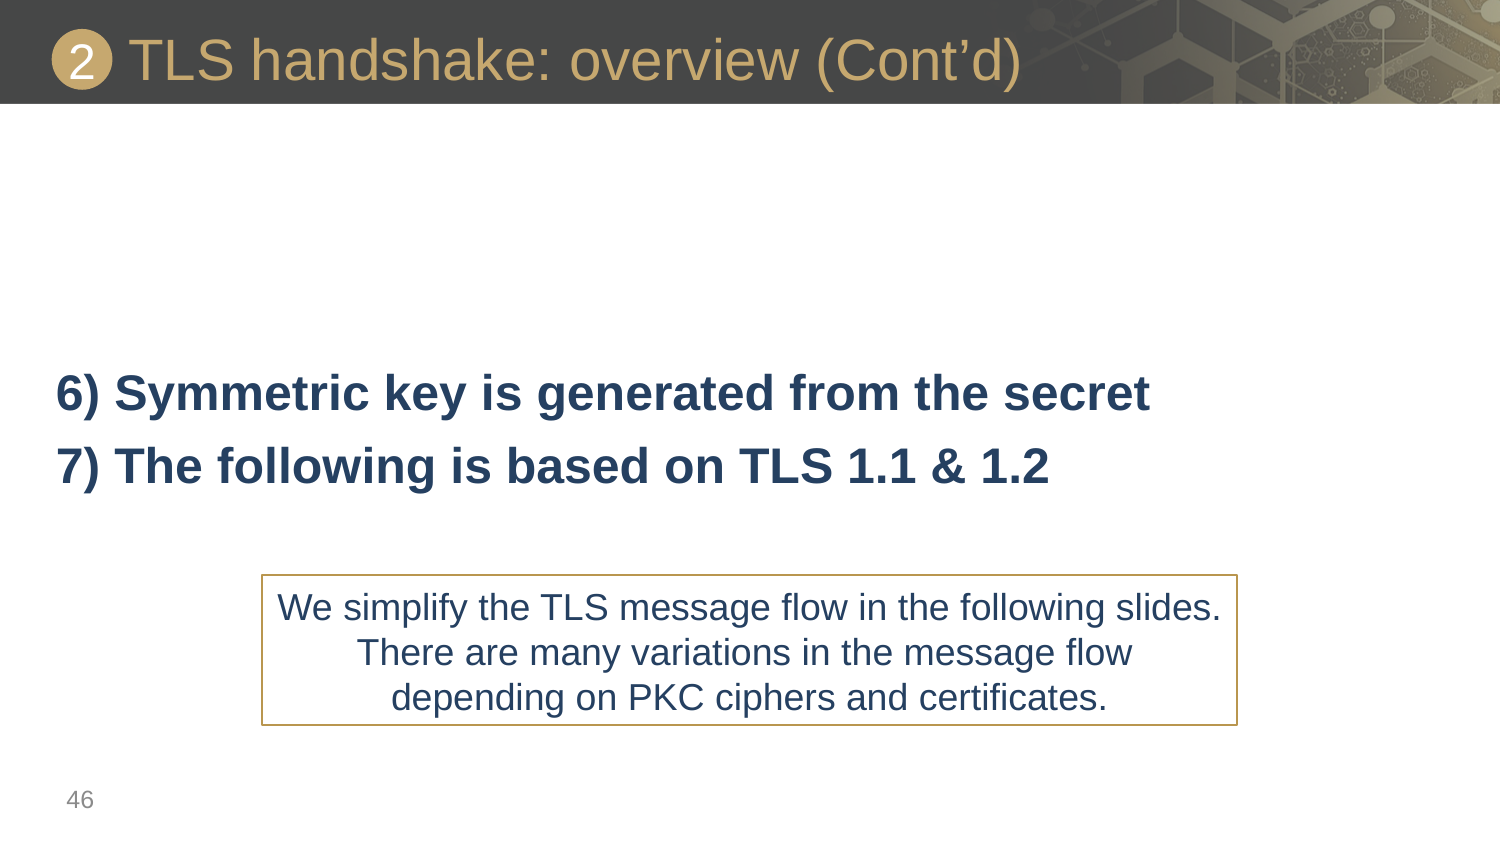

# TLS handshake: overview (Cont’d)
2
6) Symmetric key is generated from the secret
7) The following is based on TLS 1.1 & 1.2

We simplify the TLS message flow in the following slides.
There are many variations in the message flow
depending on PKC ciphers and certificates.
46